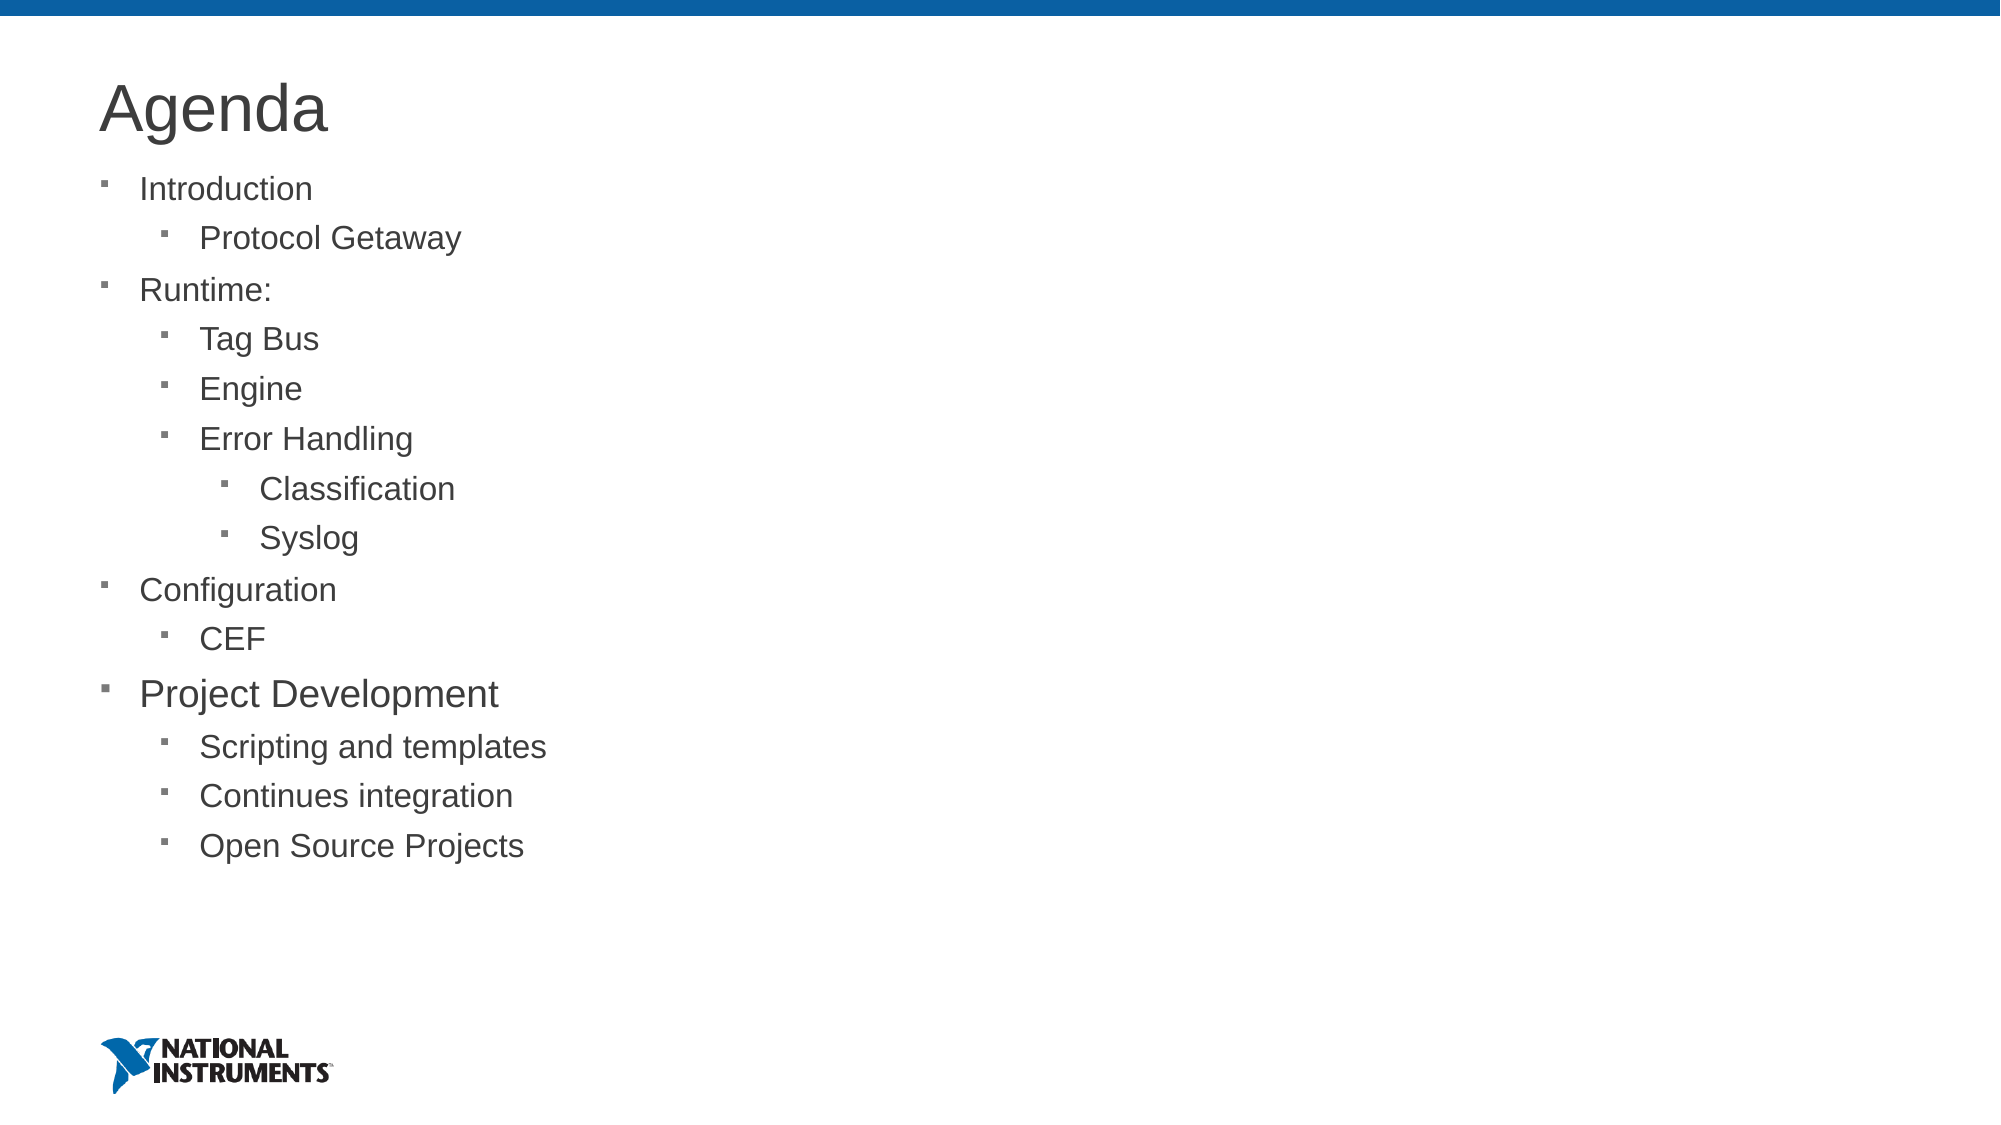

# Agenda
Introduction
Protocol Getaway
Runtime:
Tag Bus
Engine
Error Handling
Classification
Syslog
Configuration
CEF
Project Development
Scripting and templates
Continues integration
Open Source Projects